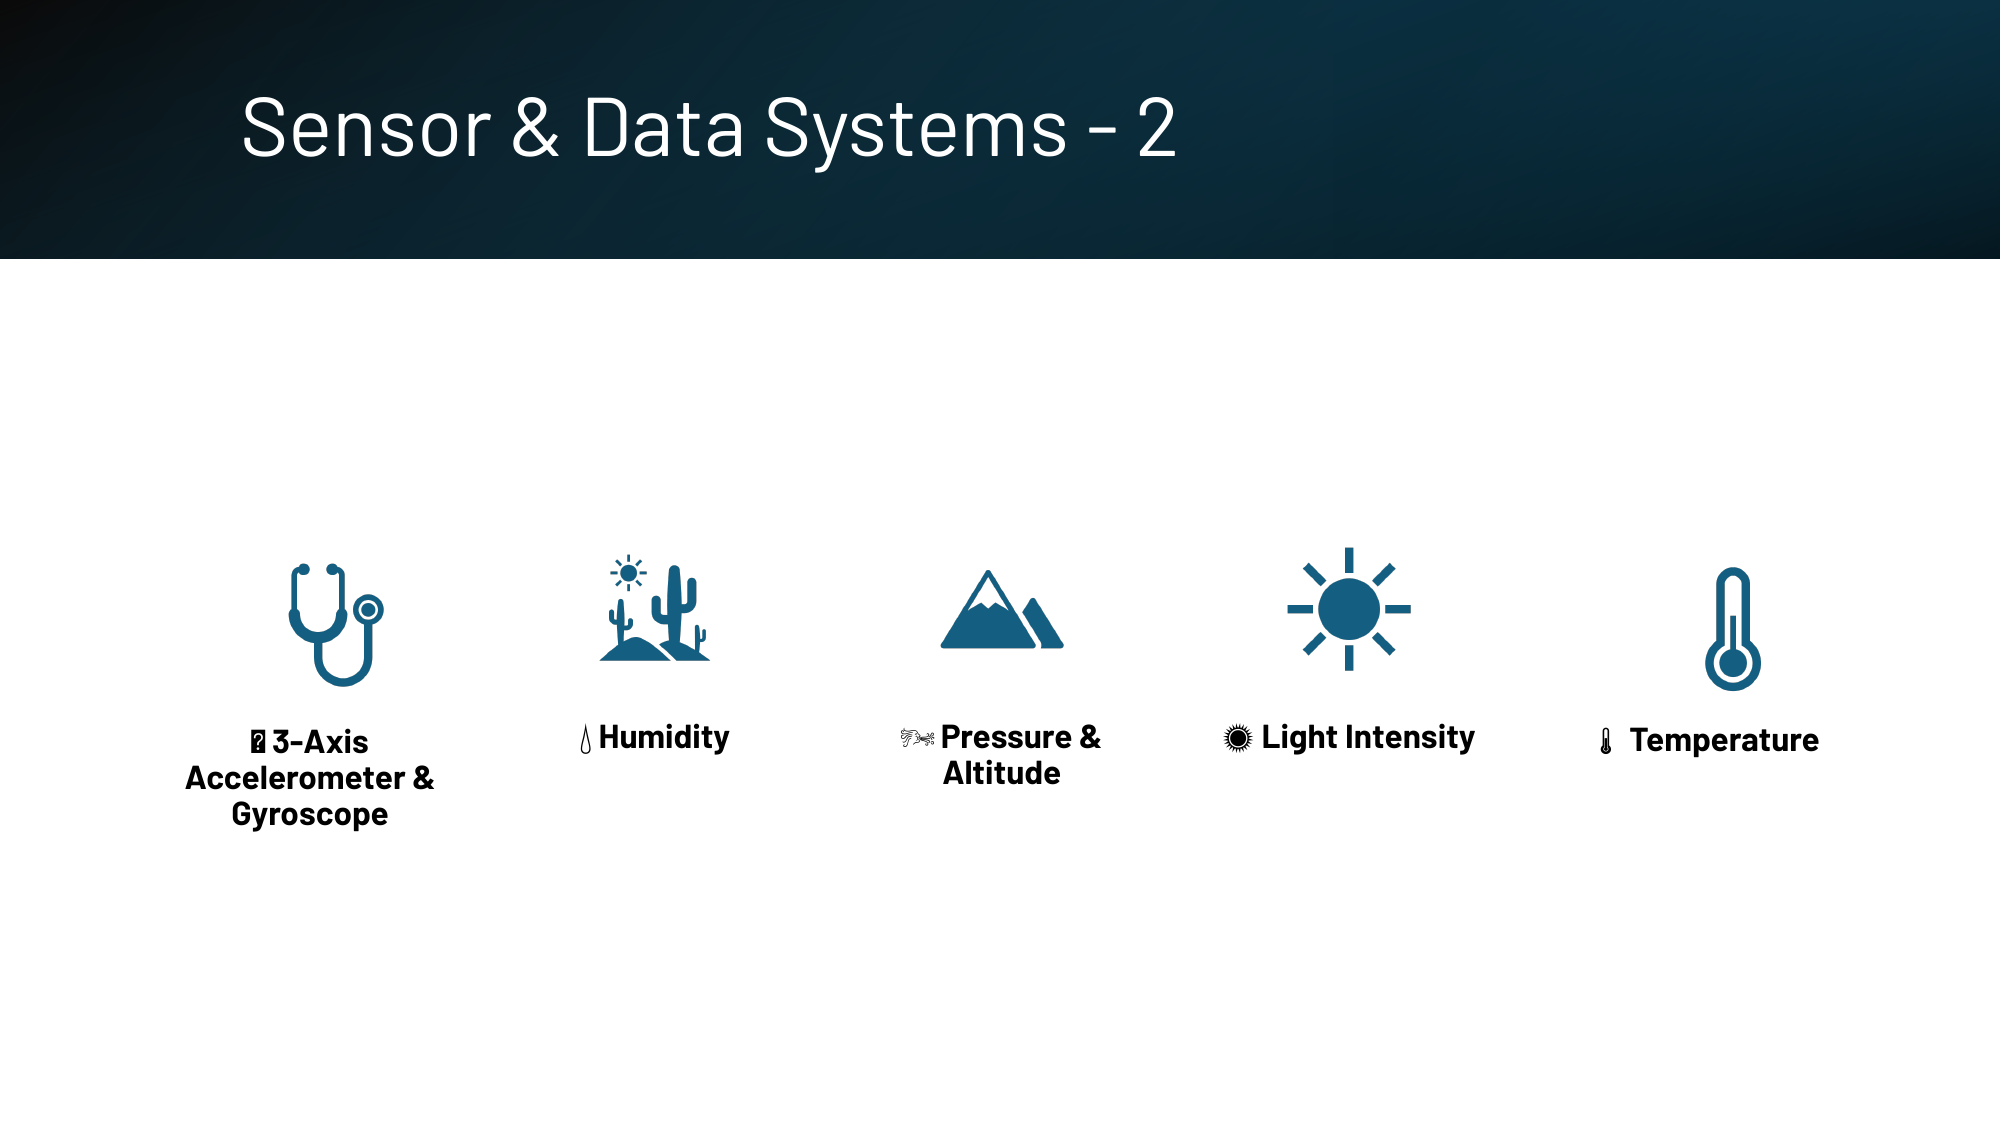

# Sensor & Data Systems - 2
🌡️ Temperature
💧 Humidity
🌬️ Pressure & Altitude
☀️ Light Intensity
🧭 3-Axis Accelerometer & Gyroscope